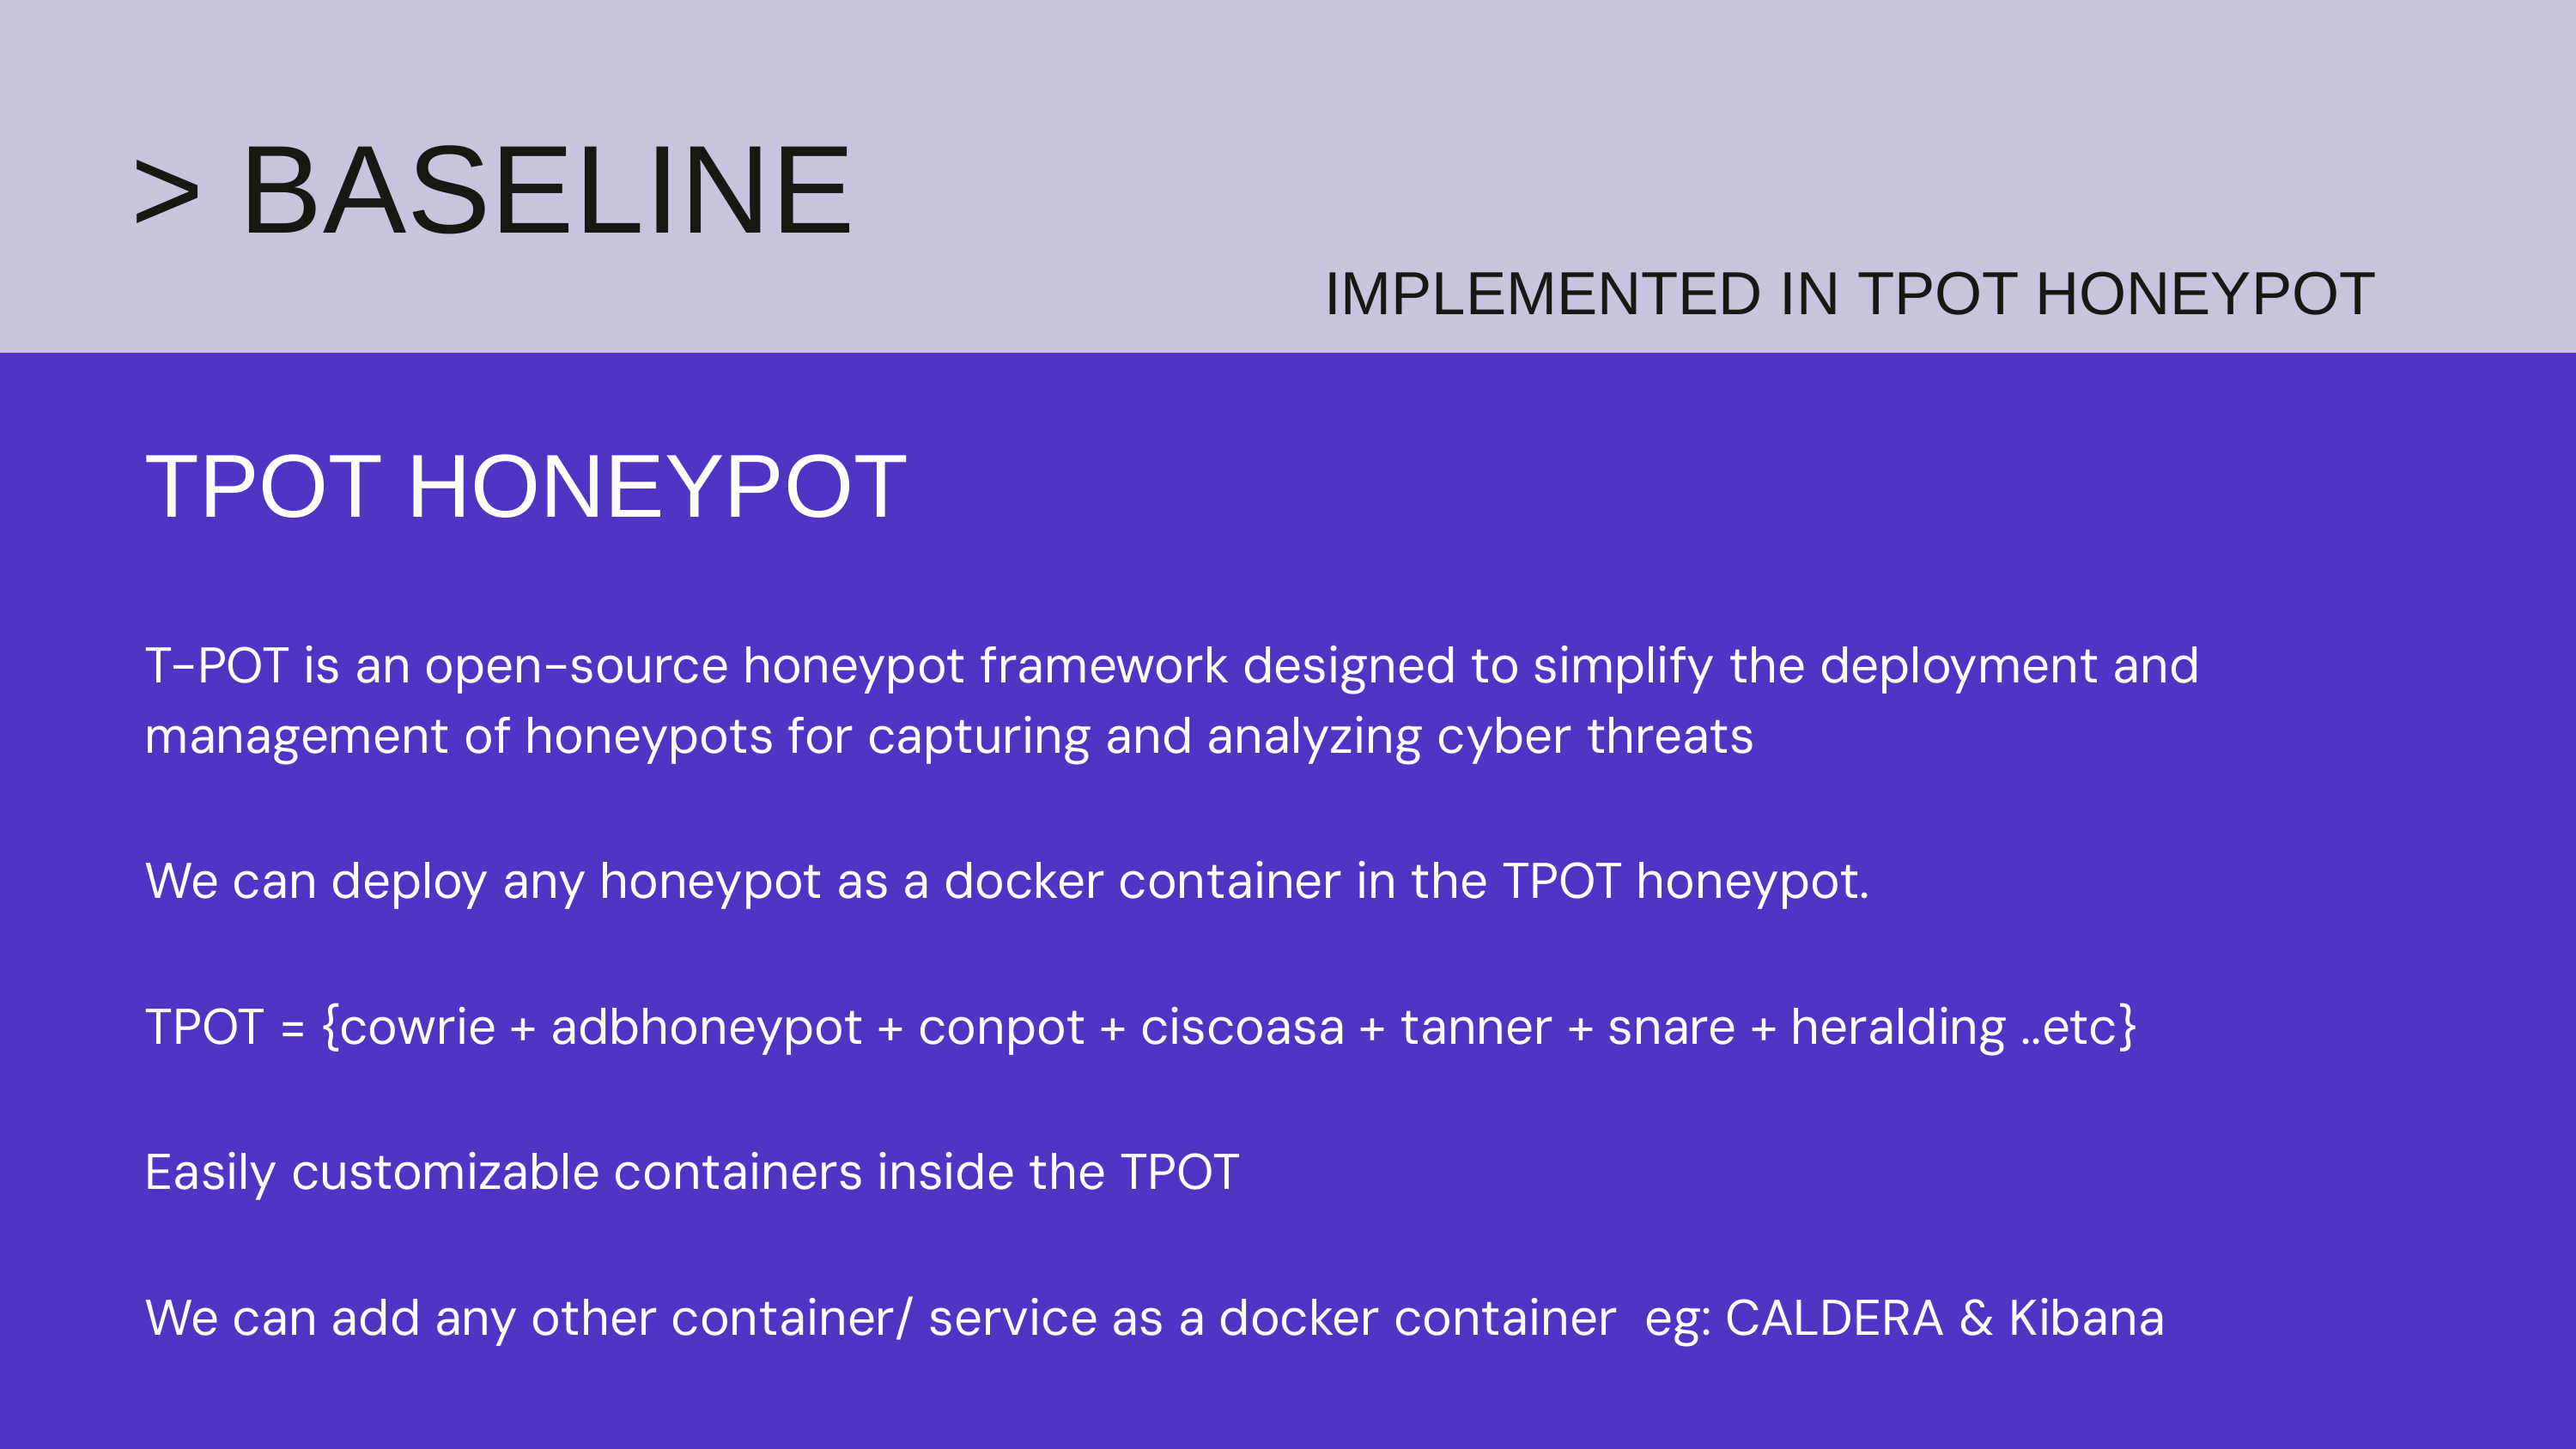

> BASELINE
IMPLEMENTED IN TPOT HONEYPOT
TPOT HONEYPOT
T-POT is an open-source honeypot framework designed to simplify the deployment and management of honeypots for capturing and analyzing cyber threats
We can deploy any honeypot as a docker container in the TPOT honeypot.
TPOT = {cowrie + adbhoneypot + conpot + ciscoasa + tanner + snare + heralding ..etc}
Easily customizable containers inside the TPOT
We can add any other container/ service as a docker container  eg: CALDERA & Kibana